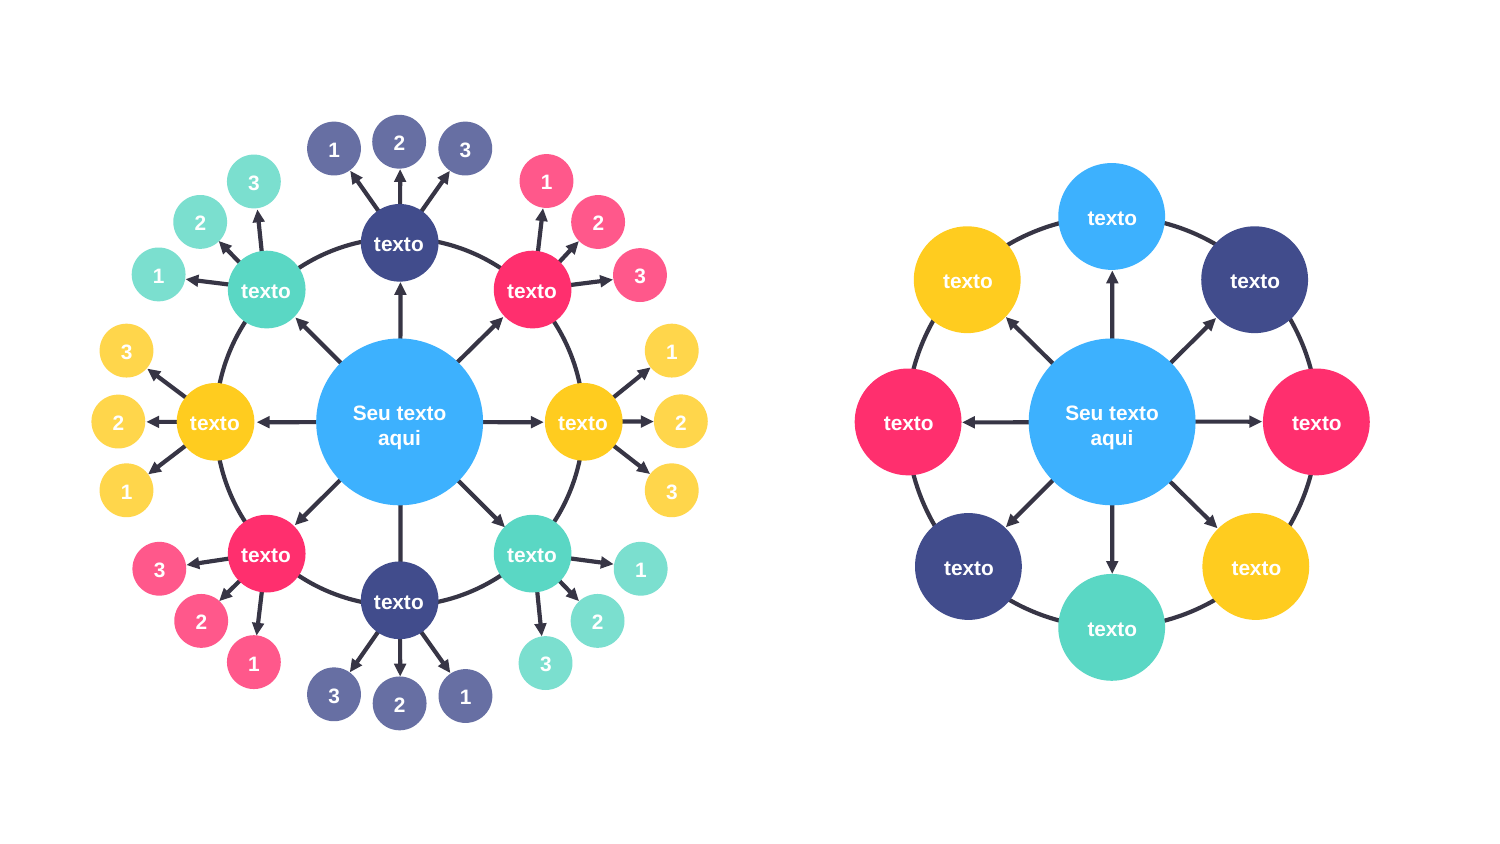

2
1
3

1
3

texto

2
2

texto

1
3
texto
texto

texto
texto

3
1

Seu texto aqui
Seu texto aqui
2
2
texto
texto
texto
texto

1
3

texto
texto

texto
texto

3
1

texto

2
2
texto

1
3

3
1
2